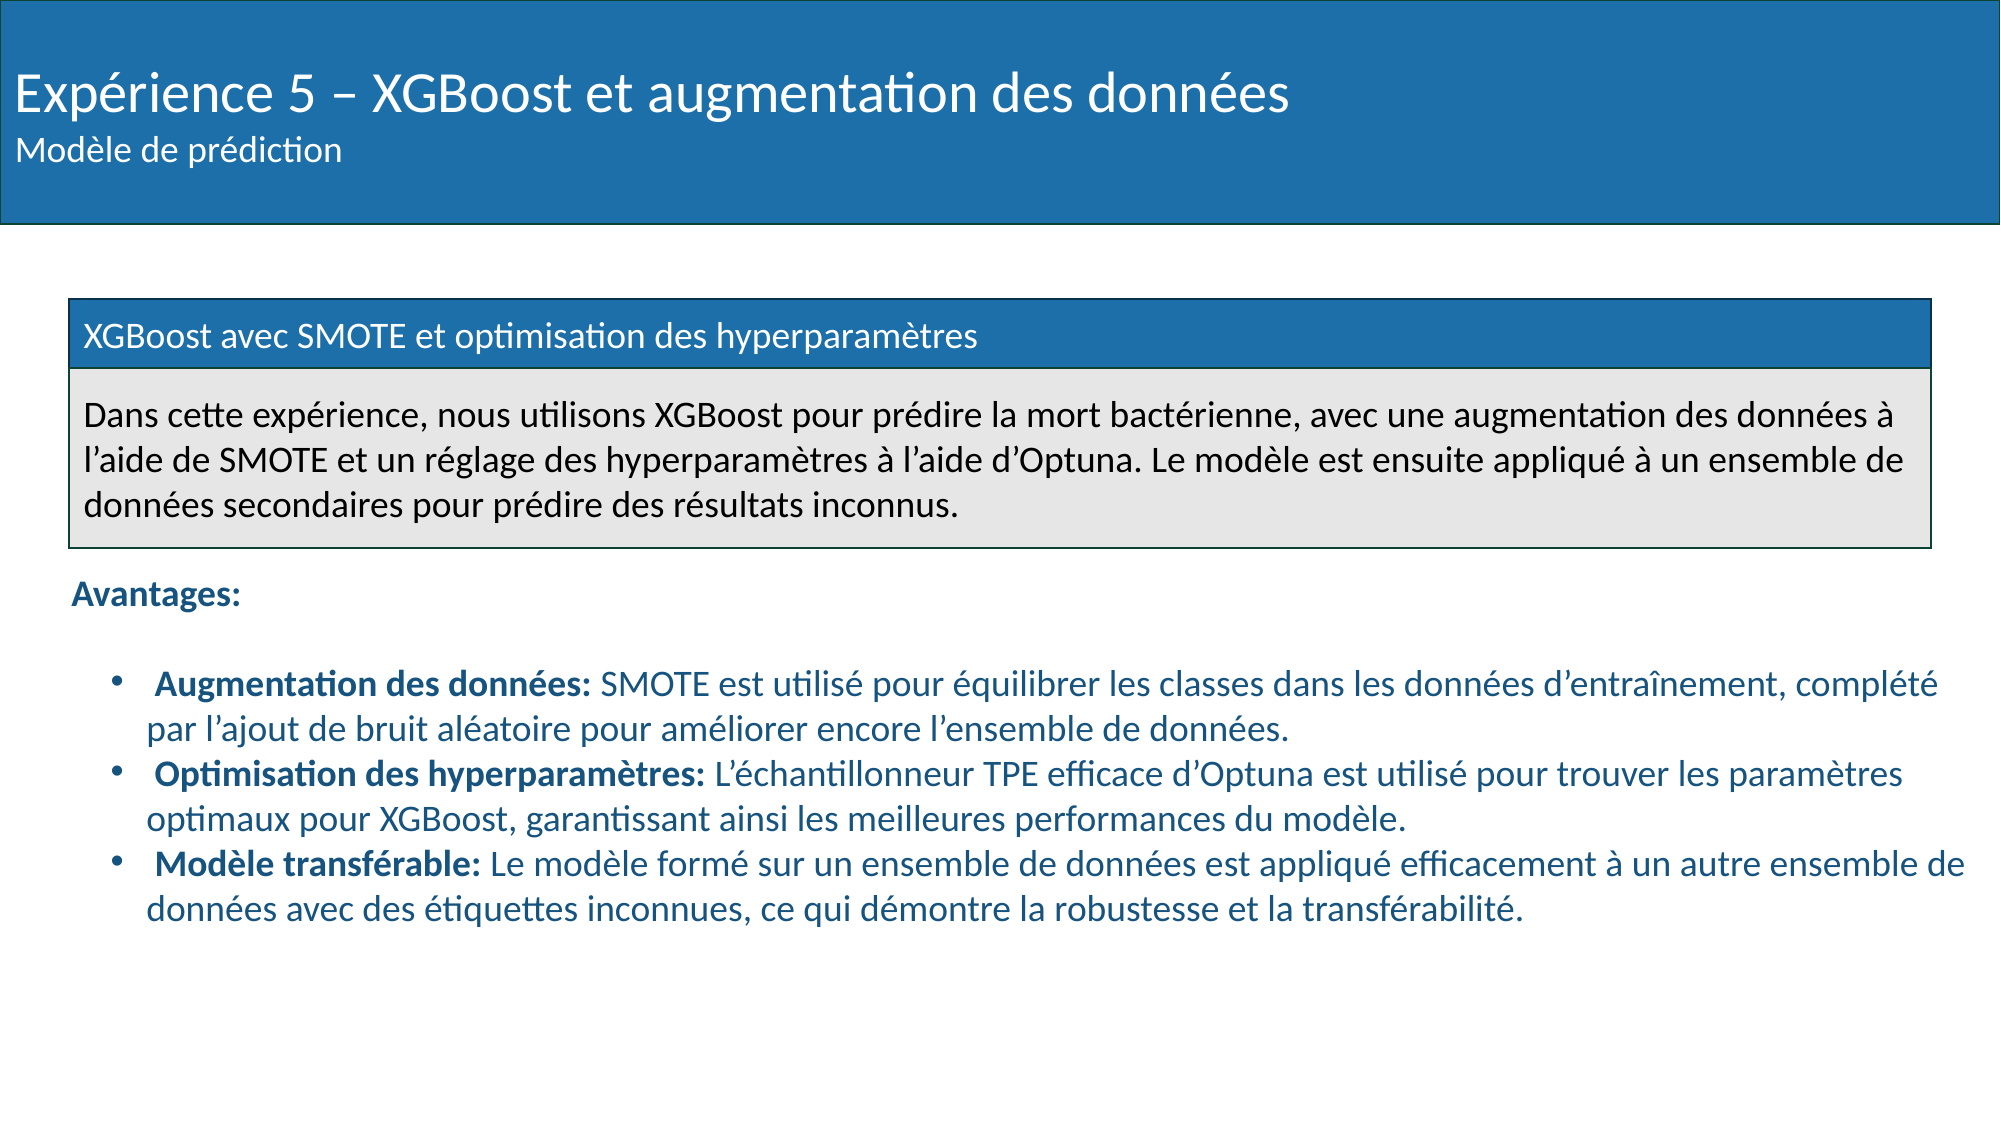

Expérience 5 – XGBoost et augmentation des données
Modèle de prédiction
XGBoost avec SMOTE et optimisation des hyperparamètres
Dans cette expérience, nous utilisons XGBoost pour prédire la mort bactérienne, avec une augmentation des données à l’aide de SMOTE et un réglage des hyperparamètres à l’aide d’Optuna. Le modèle est ensuite appliqué à un ensemble de données secondaires pour prédire des résultats inconnus.
Avantages:

 Augmentation des données: SMOTE est utilisé pour équilibrer les classes dans les données d’entraînement, complété par l’ajout de bruit aléatoire pour améliorer encore l’ensemble de données.
 Optimisation des hyperparamètres: L’échantillonneur TPE efficace d’Optuna est utilisé pour trouver les paramètres optimaux pour XGBoost, garantissant ainsi les meilleures performances du modèle.
 Modèle transférable: Le modèle formé sur un ensemble de données est appliqué efficacement à un autre ensemble de données avec des étiquettes inconnues, ce qui démontre la robustesse et la transférabilité.